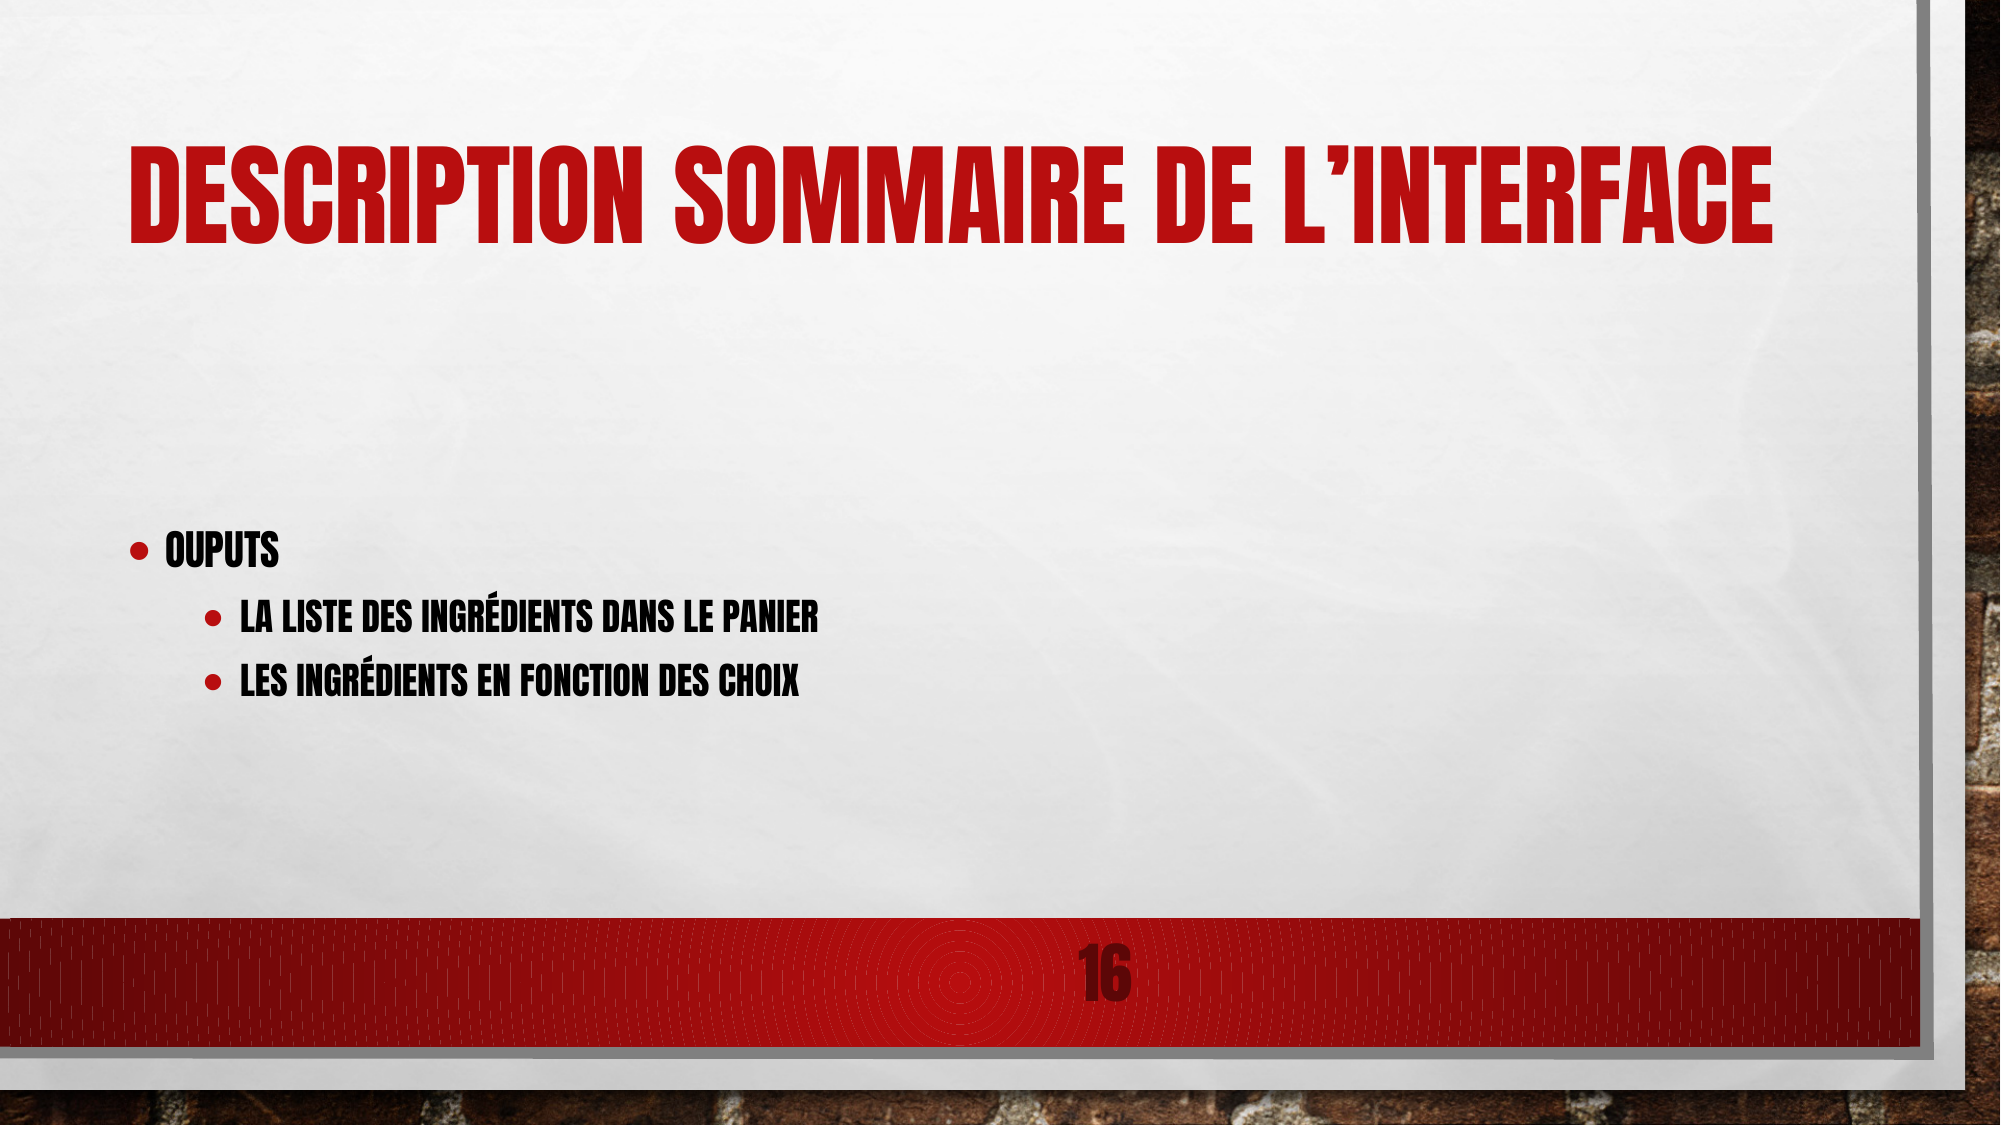

# Description sommaire de l’interface
Ouputs
La liste des ingrédients dans le panier
Les ingrédients en fonction des choix
16